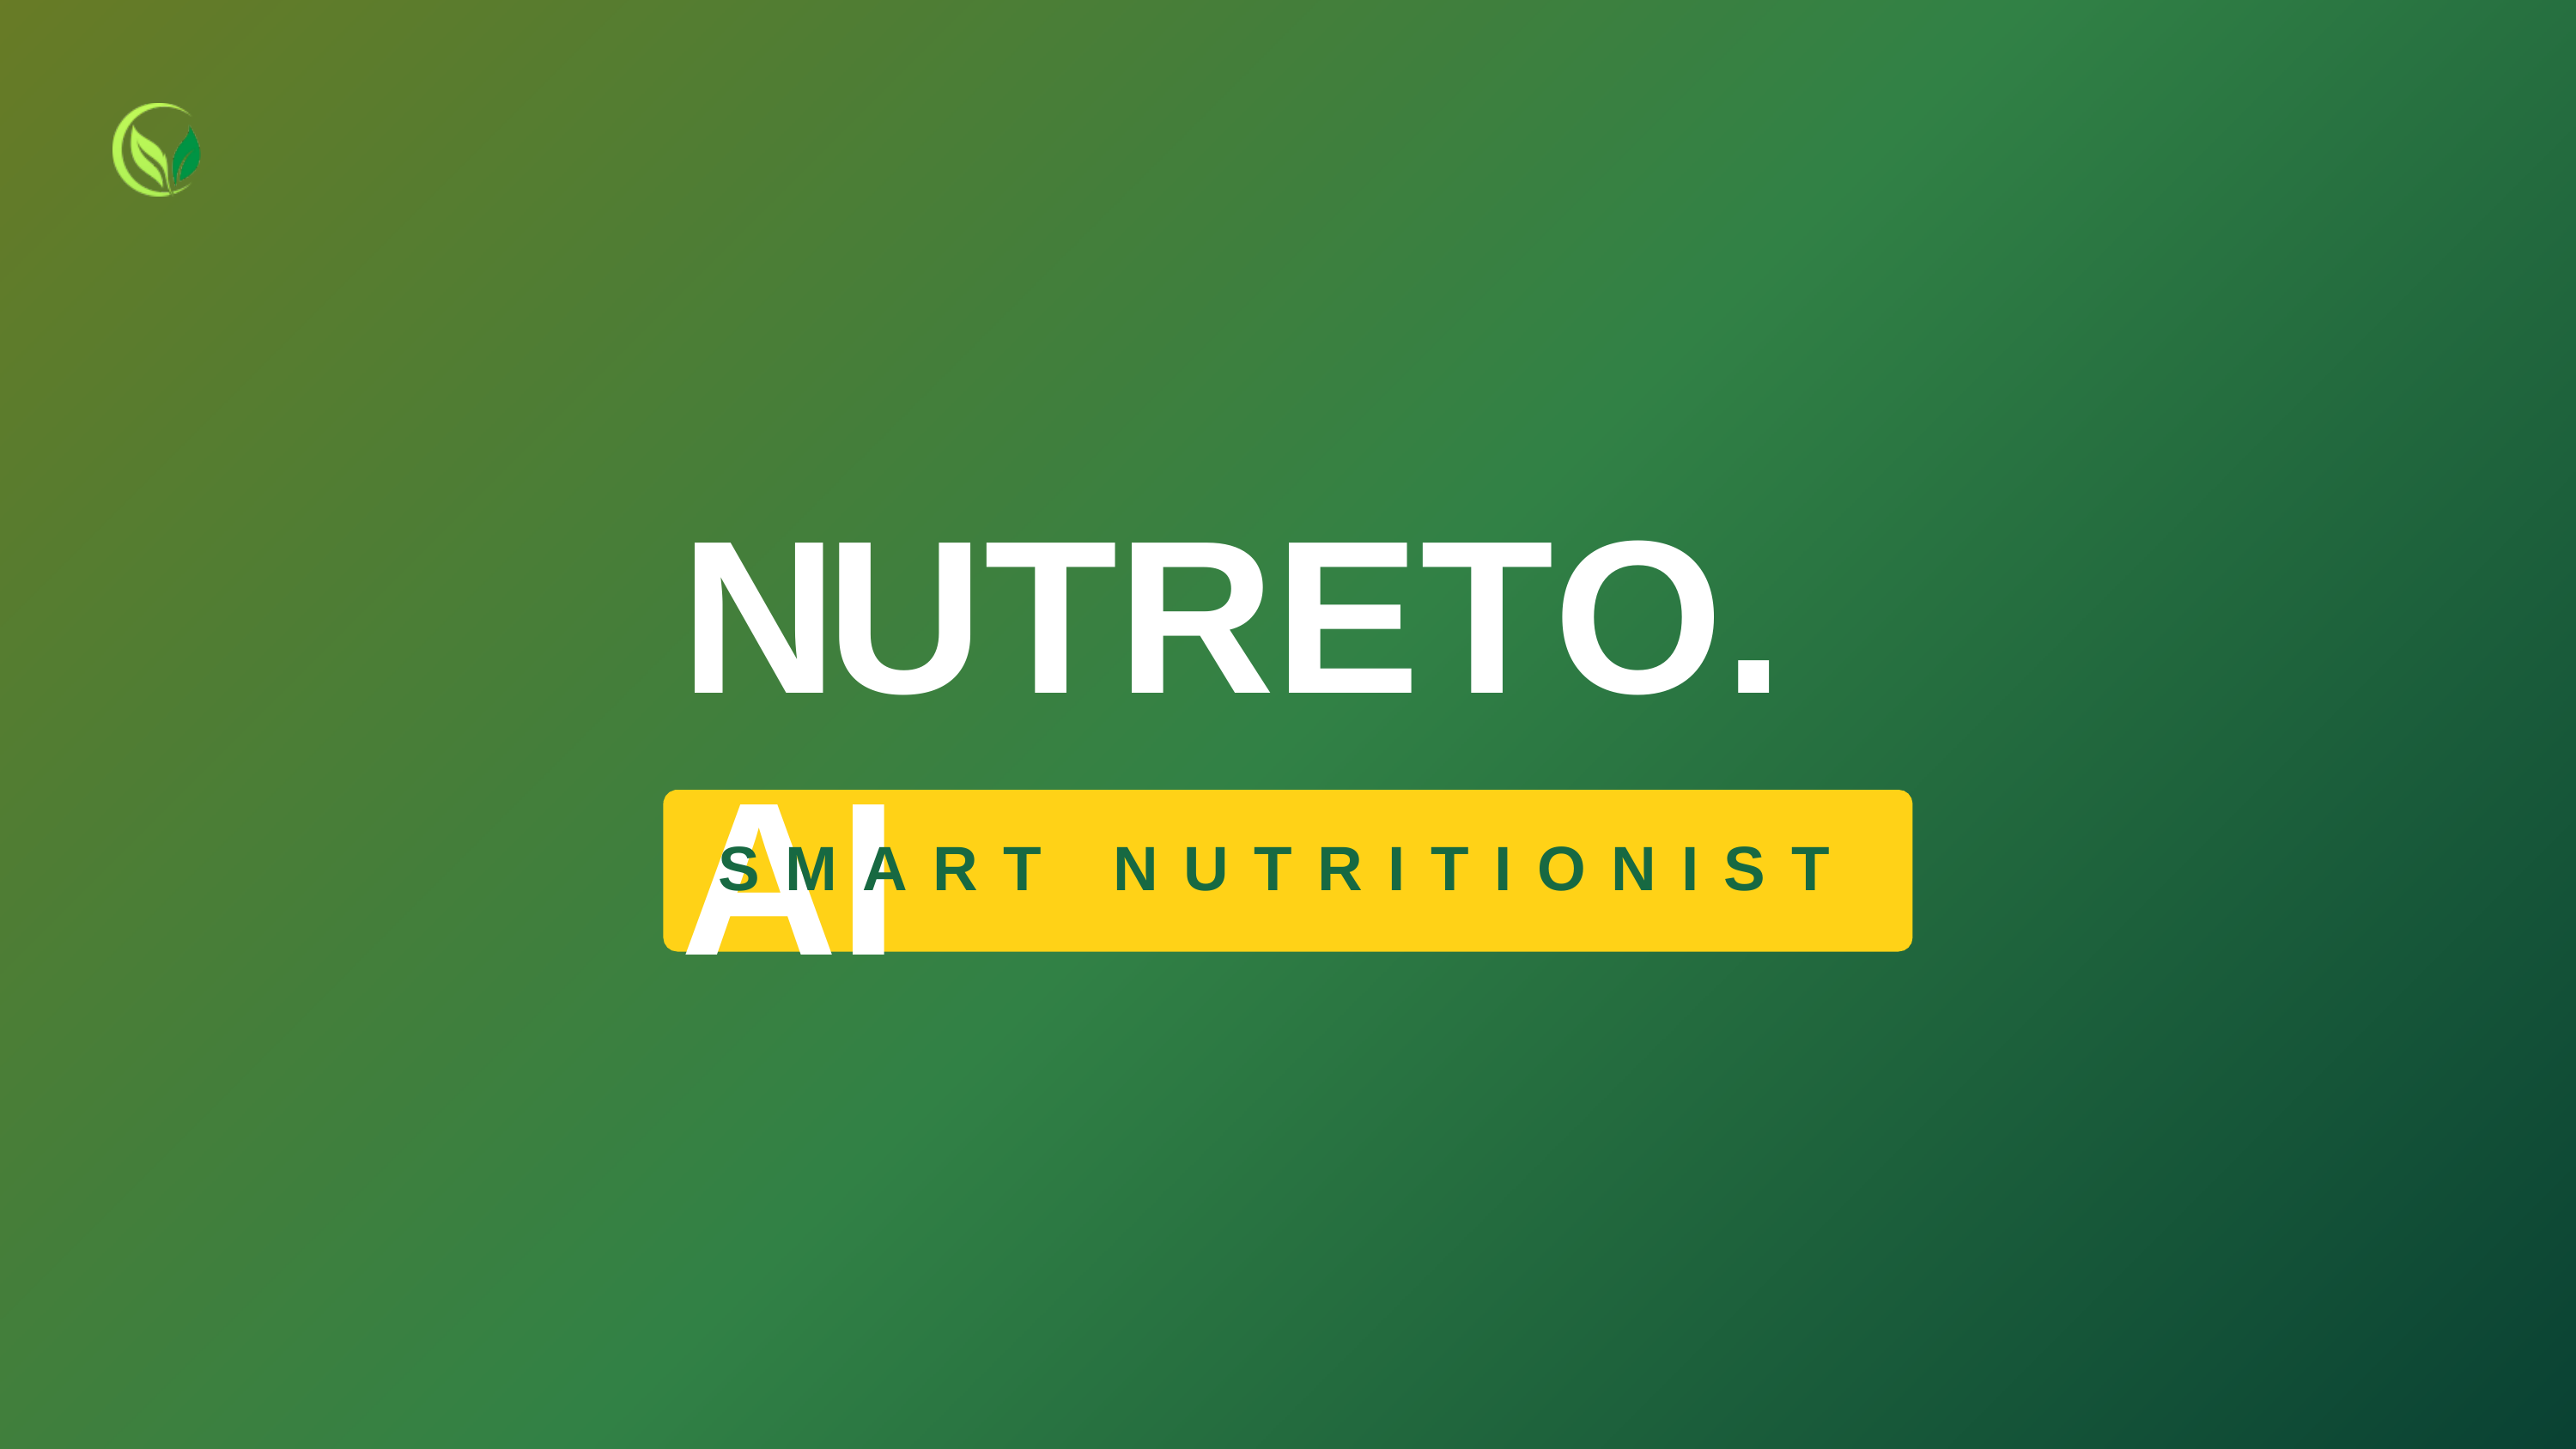

# NUTRETO.AI
S M A R T	N U T R I T I O N I S T